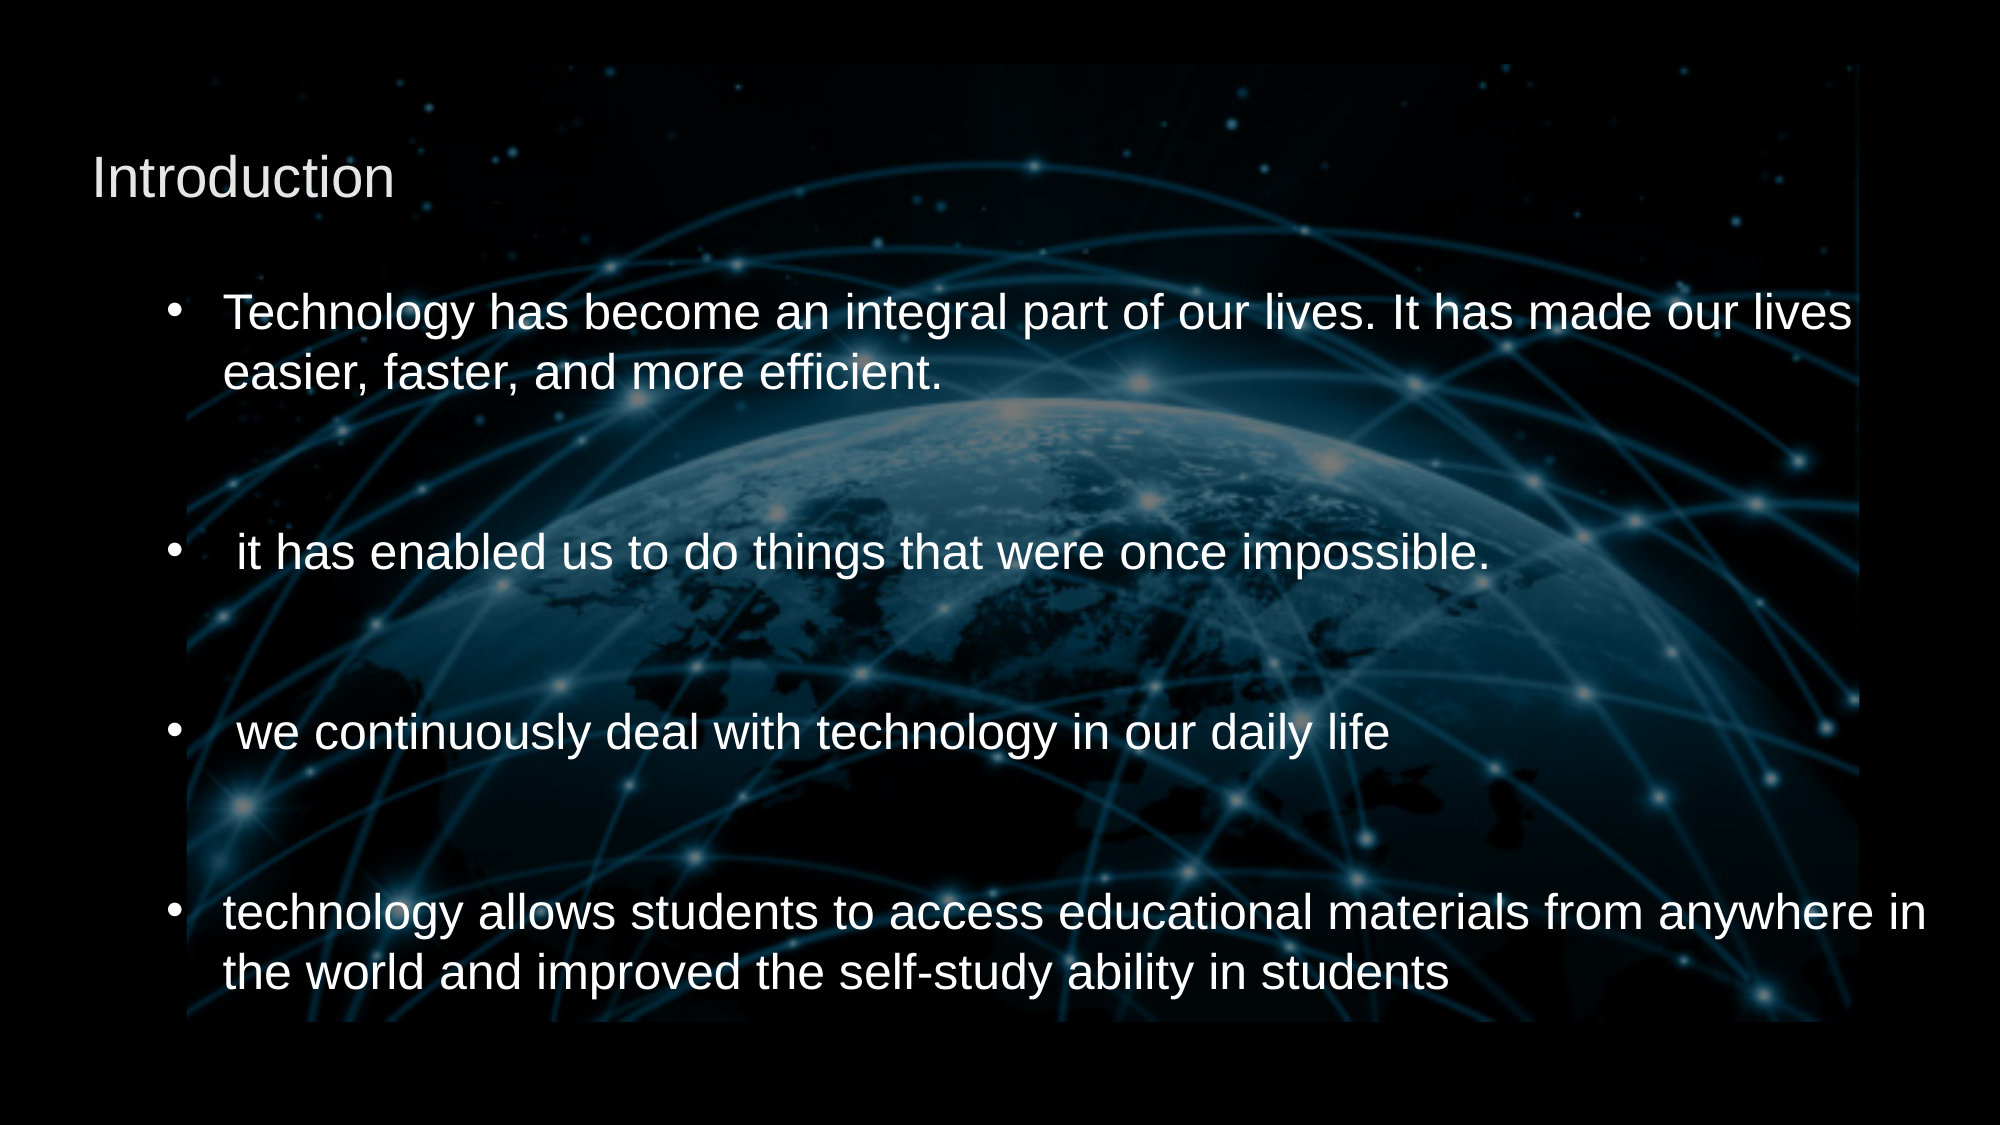

Introduction

Technology has become an integral part of our lives. It has made our lives easier, faster, and more efficient.

 it has enabled us to do things that were once impossible.

 we continuously deal with technology in our daily life

technology allows students to access educational materials from anywhere in the world and improved the self-study ability in students